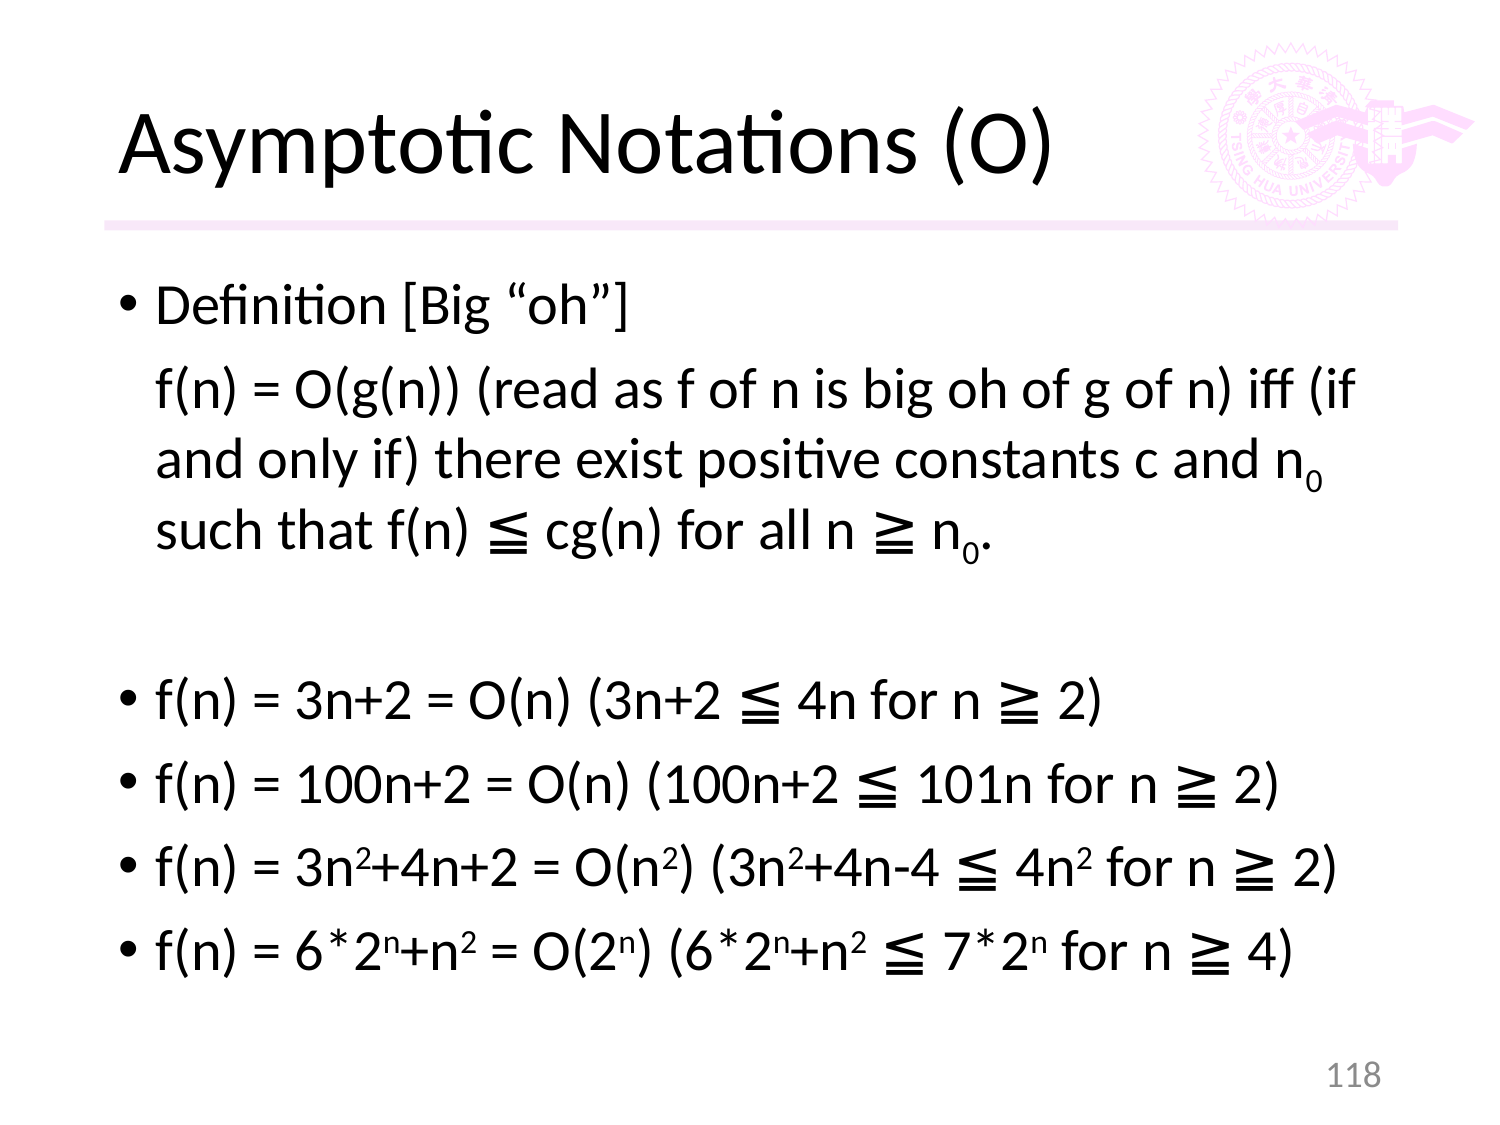

# Asymptotic Notations (O)
Definition [Big “oh”]
	f(n) = O(g(n)) (read as f of n is big oh of g of n) iff (if and only if) there exist positive constants c and n0 such that f(n) ≦ cg(n) for all n ≧ n0.

f(n) = 3n+2 = O(n) (3n+2 ≦ 4n for n ≧ 2)
f(n) = 100n+2 = O(n) (100n+2 ≦ 101n for n ≧ 2)
f(n) = 3n2+4n+2 = O(n2) (3n2+4n-4 ≦ 4n2 for n ≧ 2)
f(n) = 6*2n+n2 = O(2n) (6*2n+n2 ≦ 7*2n for n ≧ 4)

118